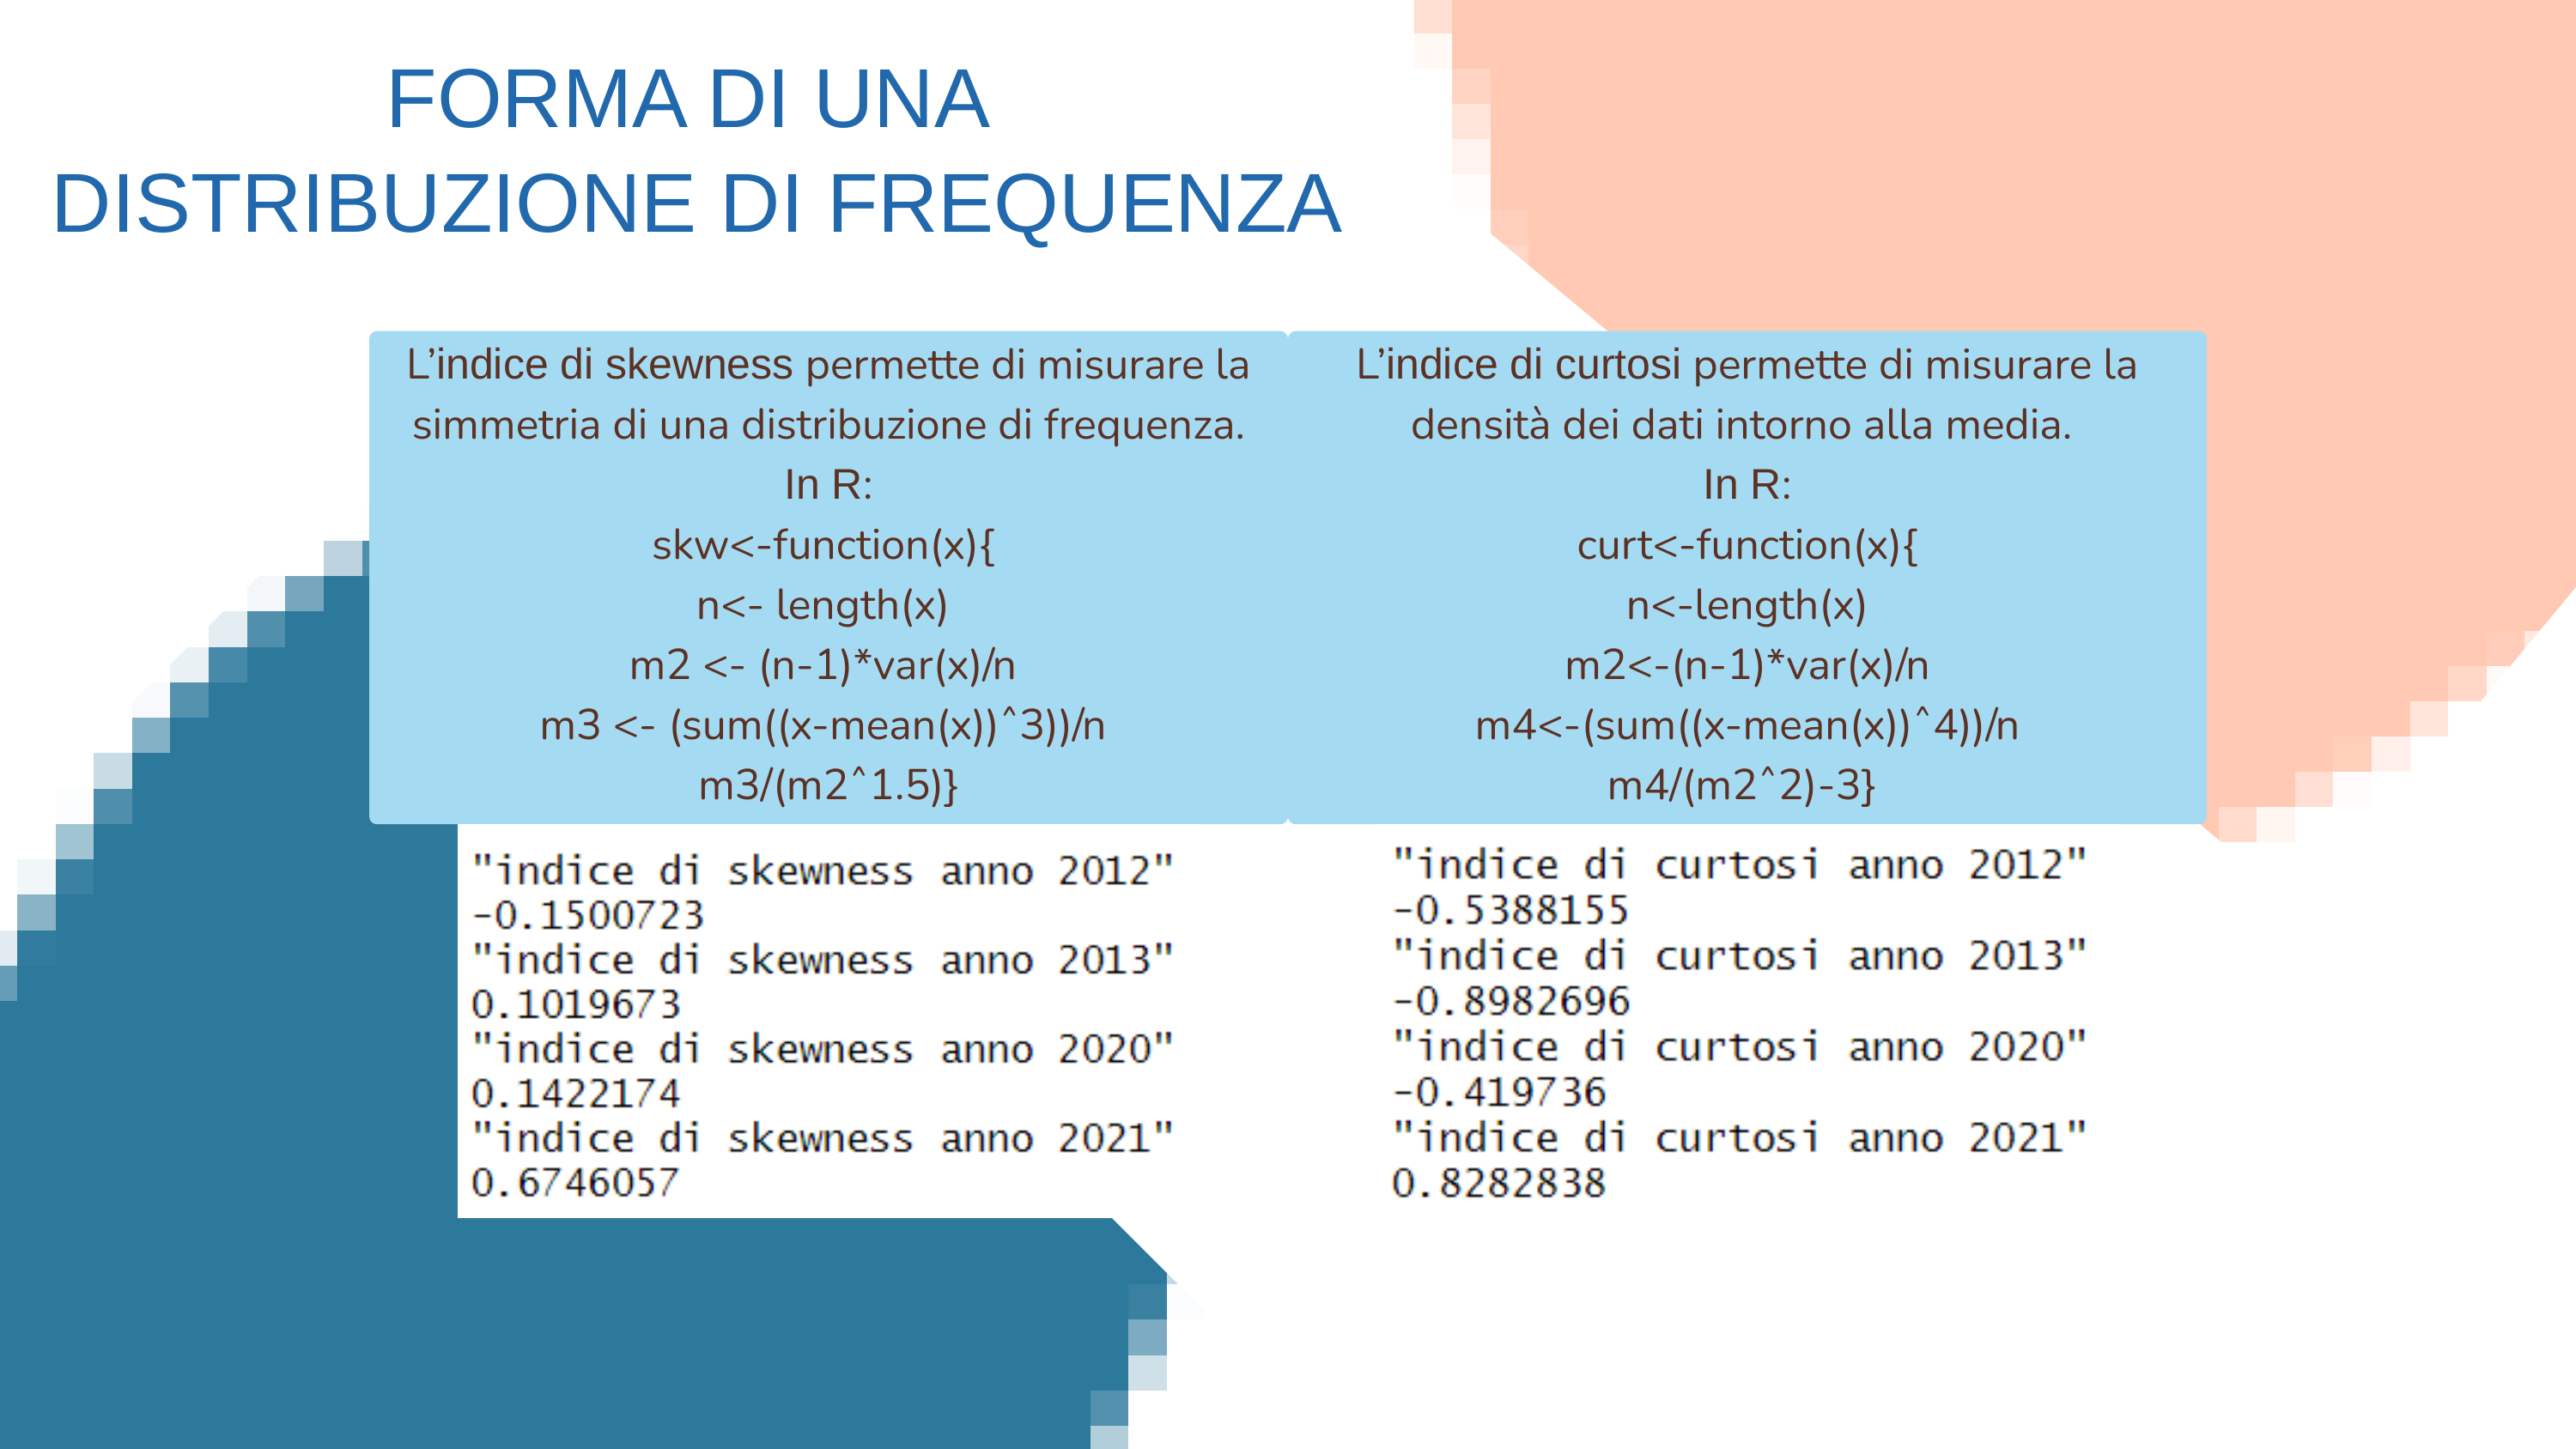

FORMA DI UNA
DISTRIBUZIONE DI FREQUENZA

L’indice di skewness permette di misurare la simmetria di una distribuzione di frequenza.
In R:
skw<-function(x){
n<- length(x)
m2 <- (n-1)*var(x)/n
m3 <- (sum((x-mean(x))ˆ3))/n
m3/(m2ˆ1.5)}

L’indice di curtosi permette di misurare la densità dei dati intorno alla media.
In R:
curt<-function(x){
n<-length(x)
m2<-(n-1)*var(x)/n
m4<-(sum((x-mean(x))ˆ4))/n
m4/(m2ˆ2)-3}